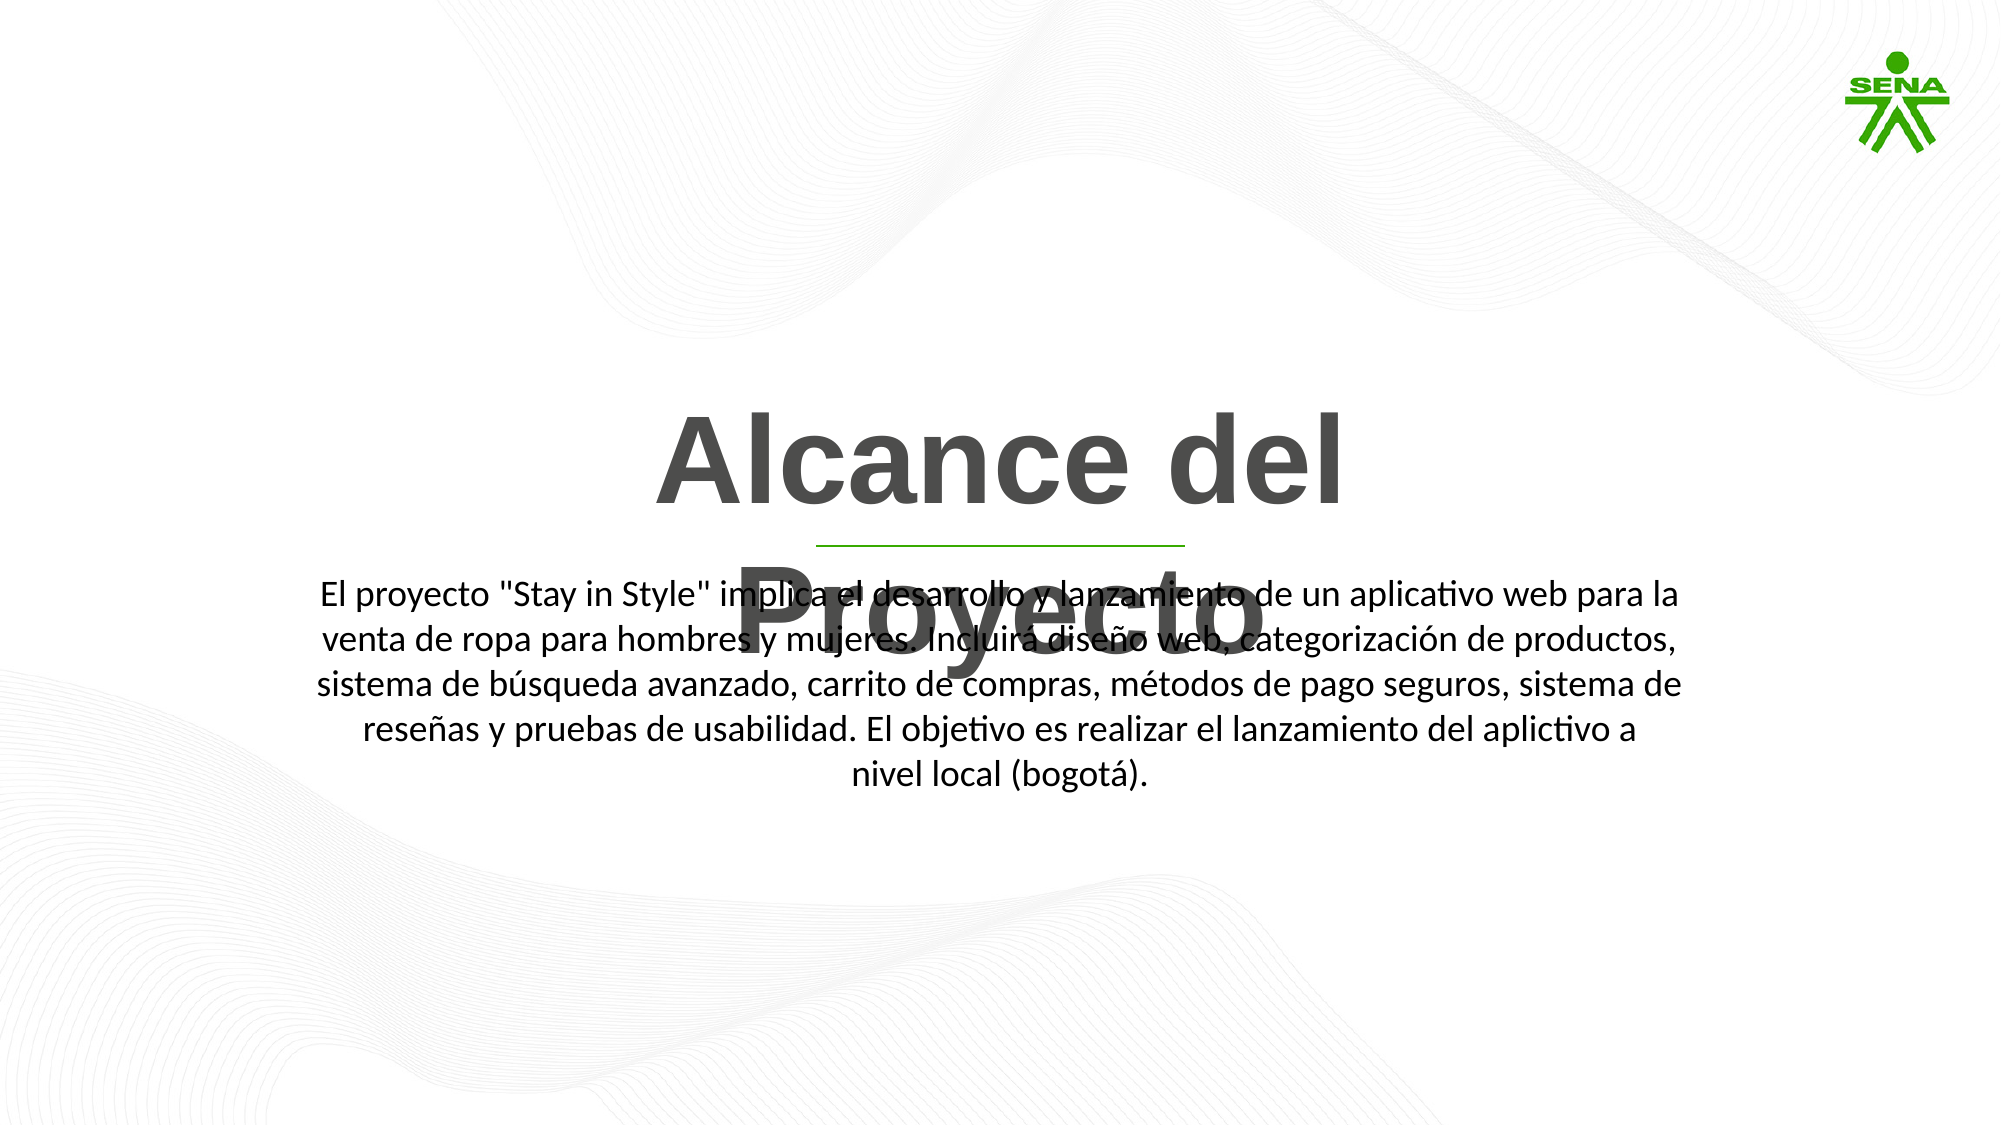

Alcance del Proyecto
El proyecto "Stay in Style" implica el desarrollo y lanzamiento de un aplicativo web para la venta de ropa para hombres y mujeres. Incluirá diseño web, categorización de productos, sistema de búsqueda avanzado, carrito de compras, métodos de pago seguros, sistema de reseñas y pruebas de usabilidad. El objetivo es realizar el lanzamiento del aplictivo a nivel local (bogotá).